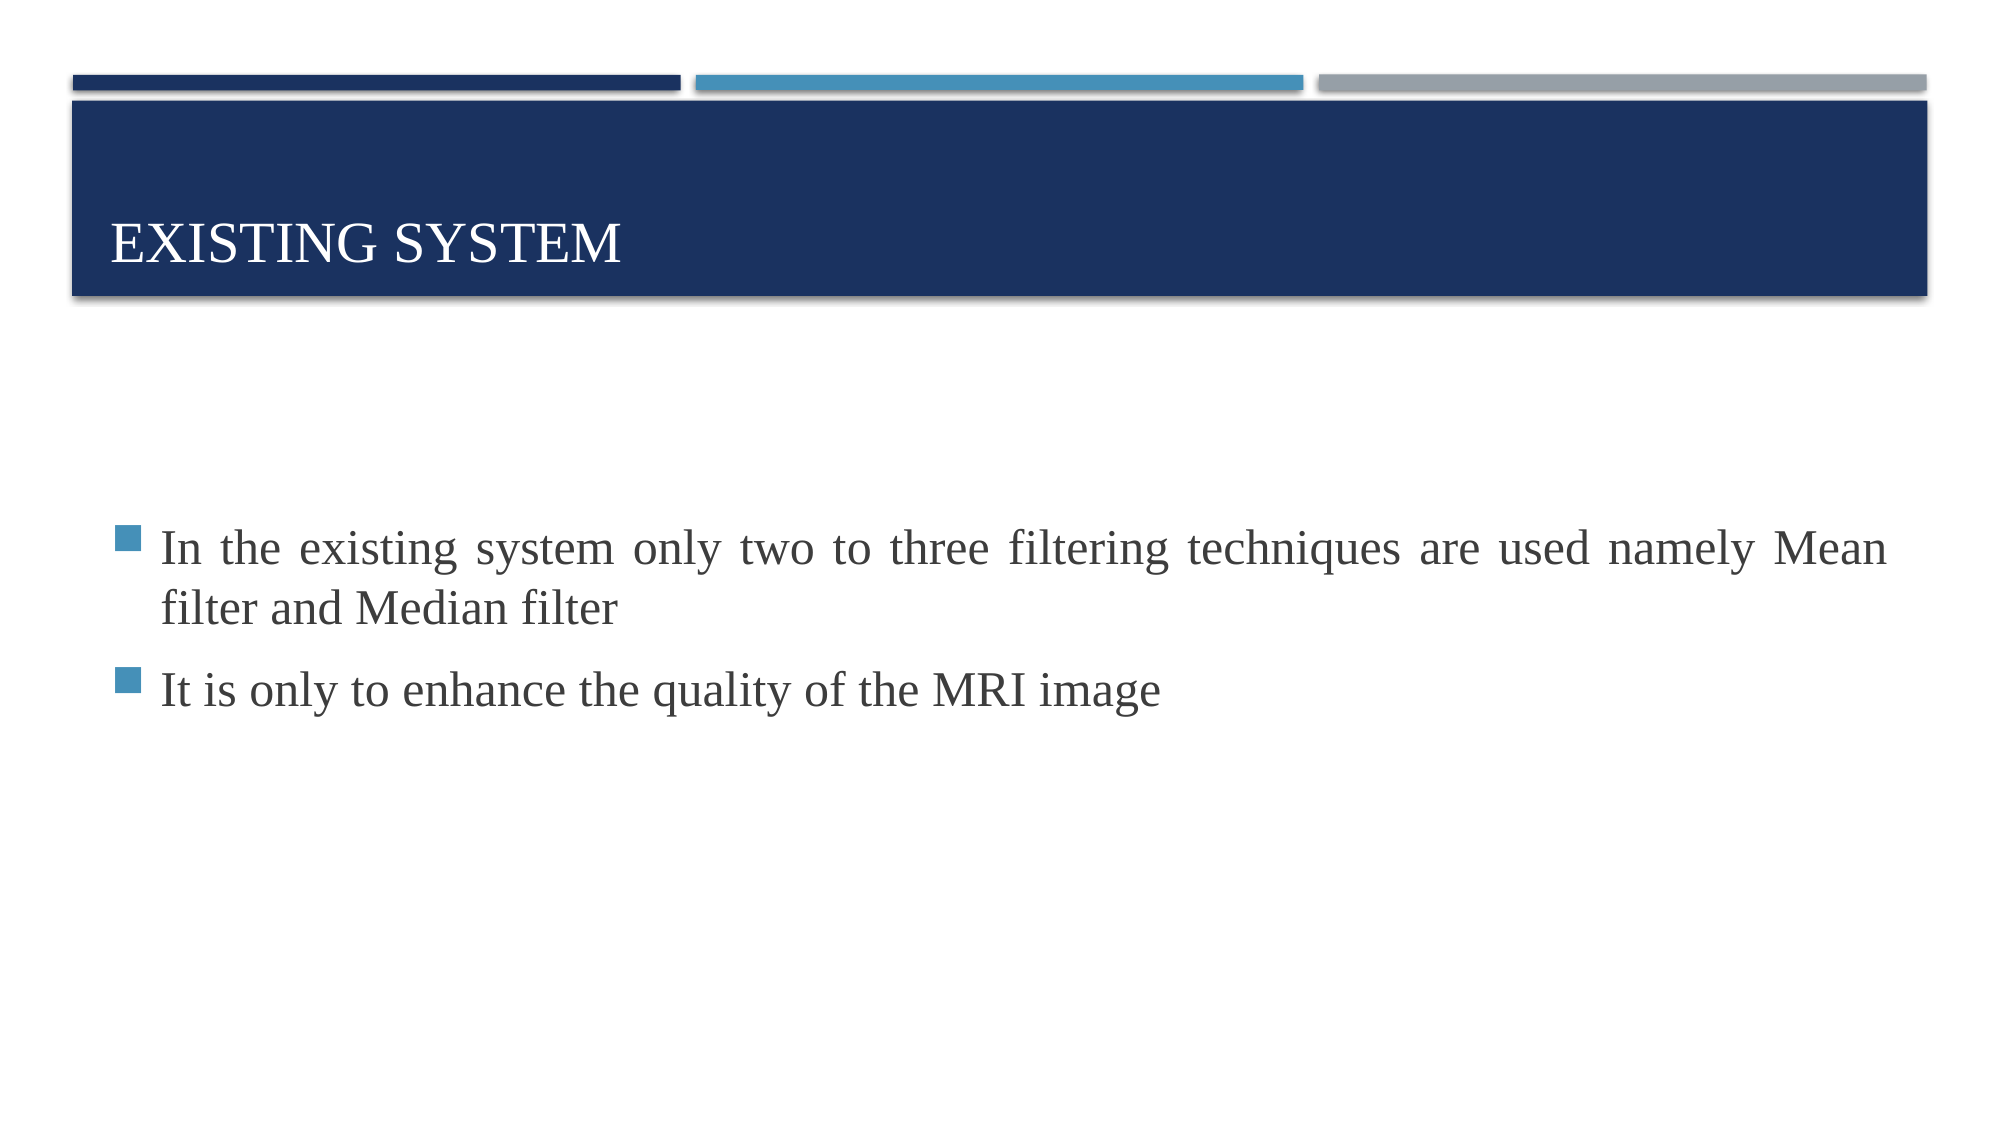

# Existing system
In the existing system only two to three filtering techniques are used namely Mean filter and Median filter
It is only to enhance the quality of the MRI image